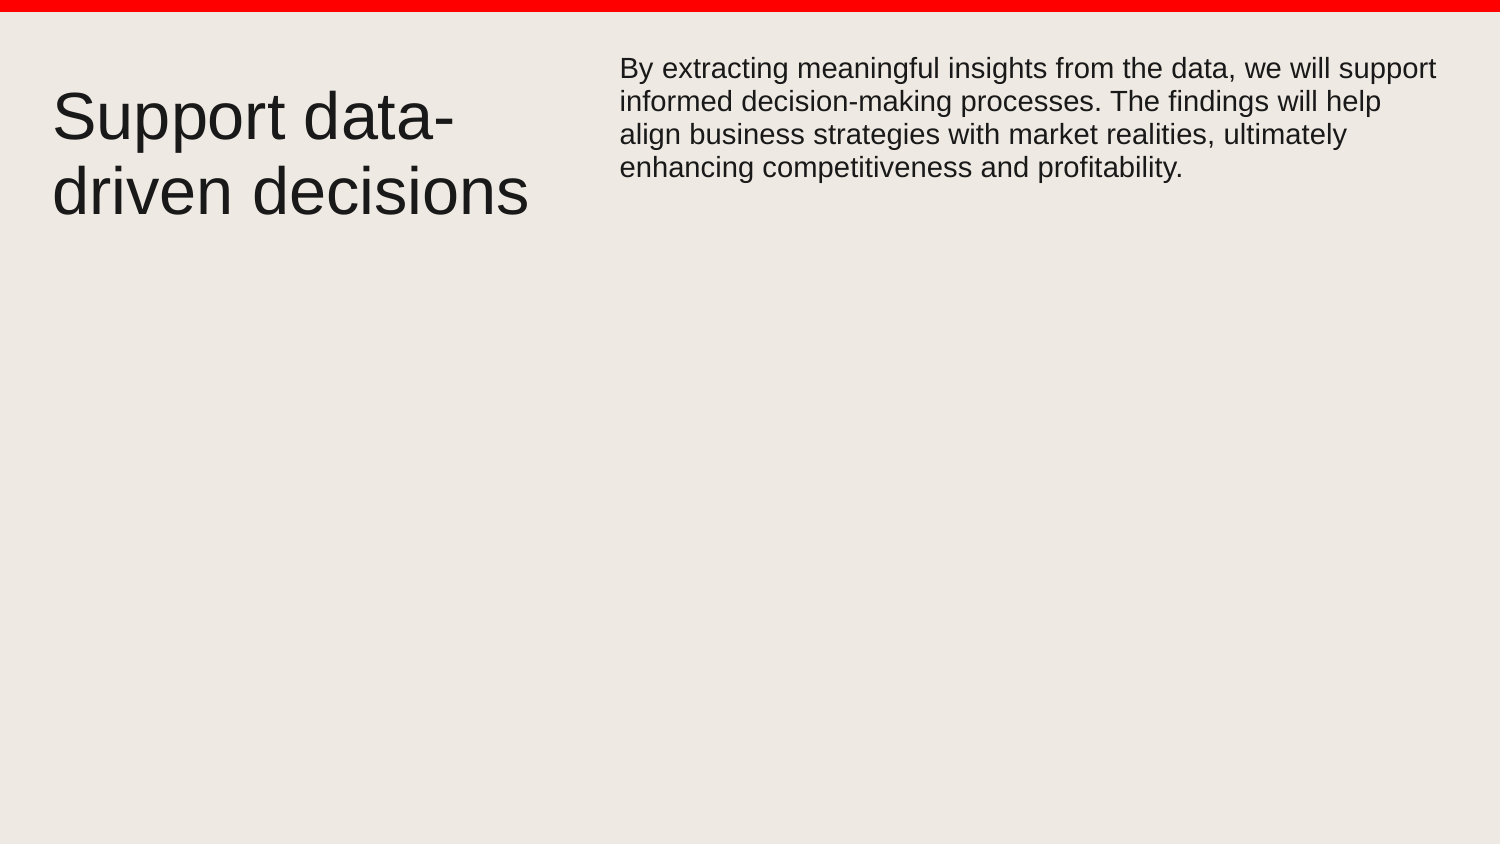

By extracting meaningful insights from the data, we will support informed decision-making processes. The findings will help align business strategies with market realities, ultimately enhancing competitiveness and profitability.
# Support data-driven decisions